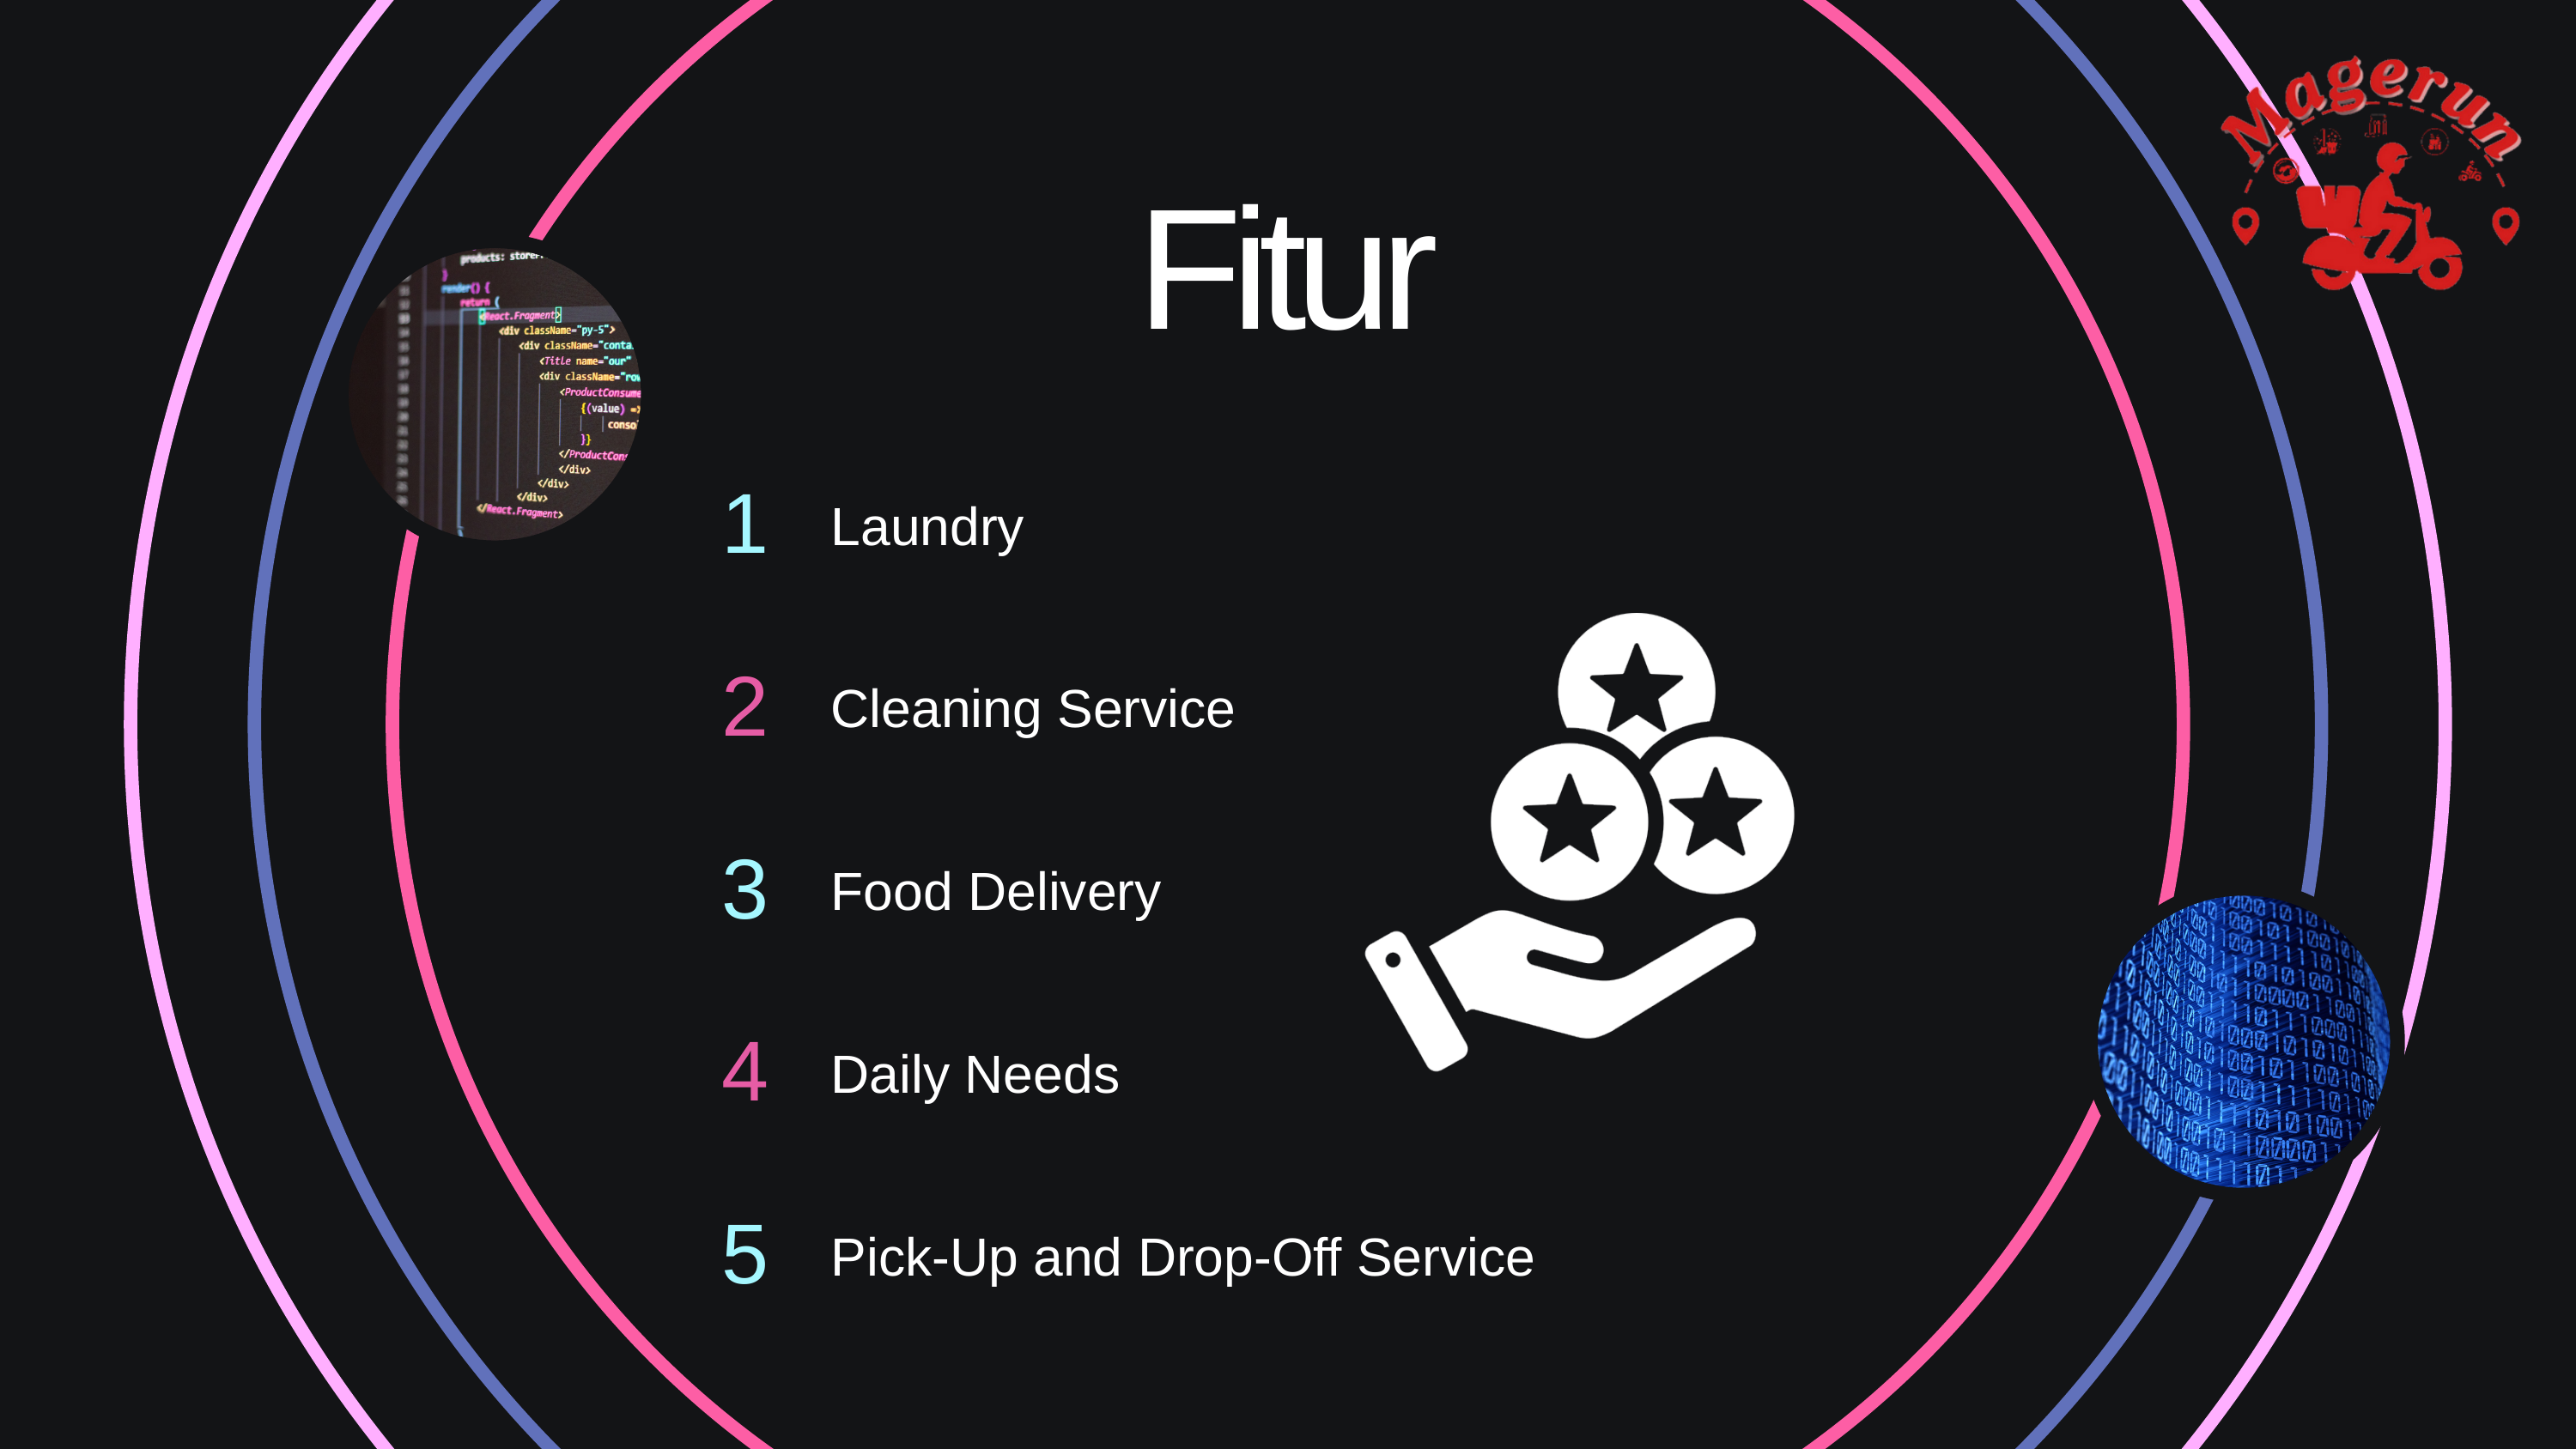

Fitur

1
Laundry

2
Cleaning Service
3
Food Delivery

4
Daily Needs
5
Pick-Up and Drop-Off Service